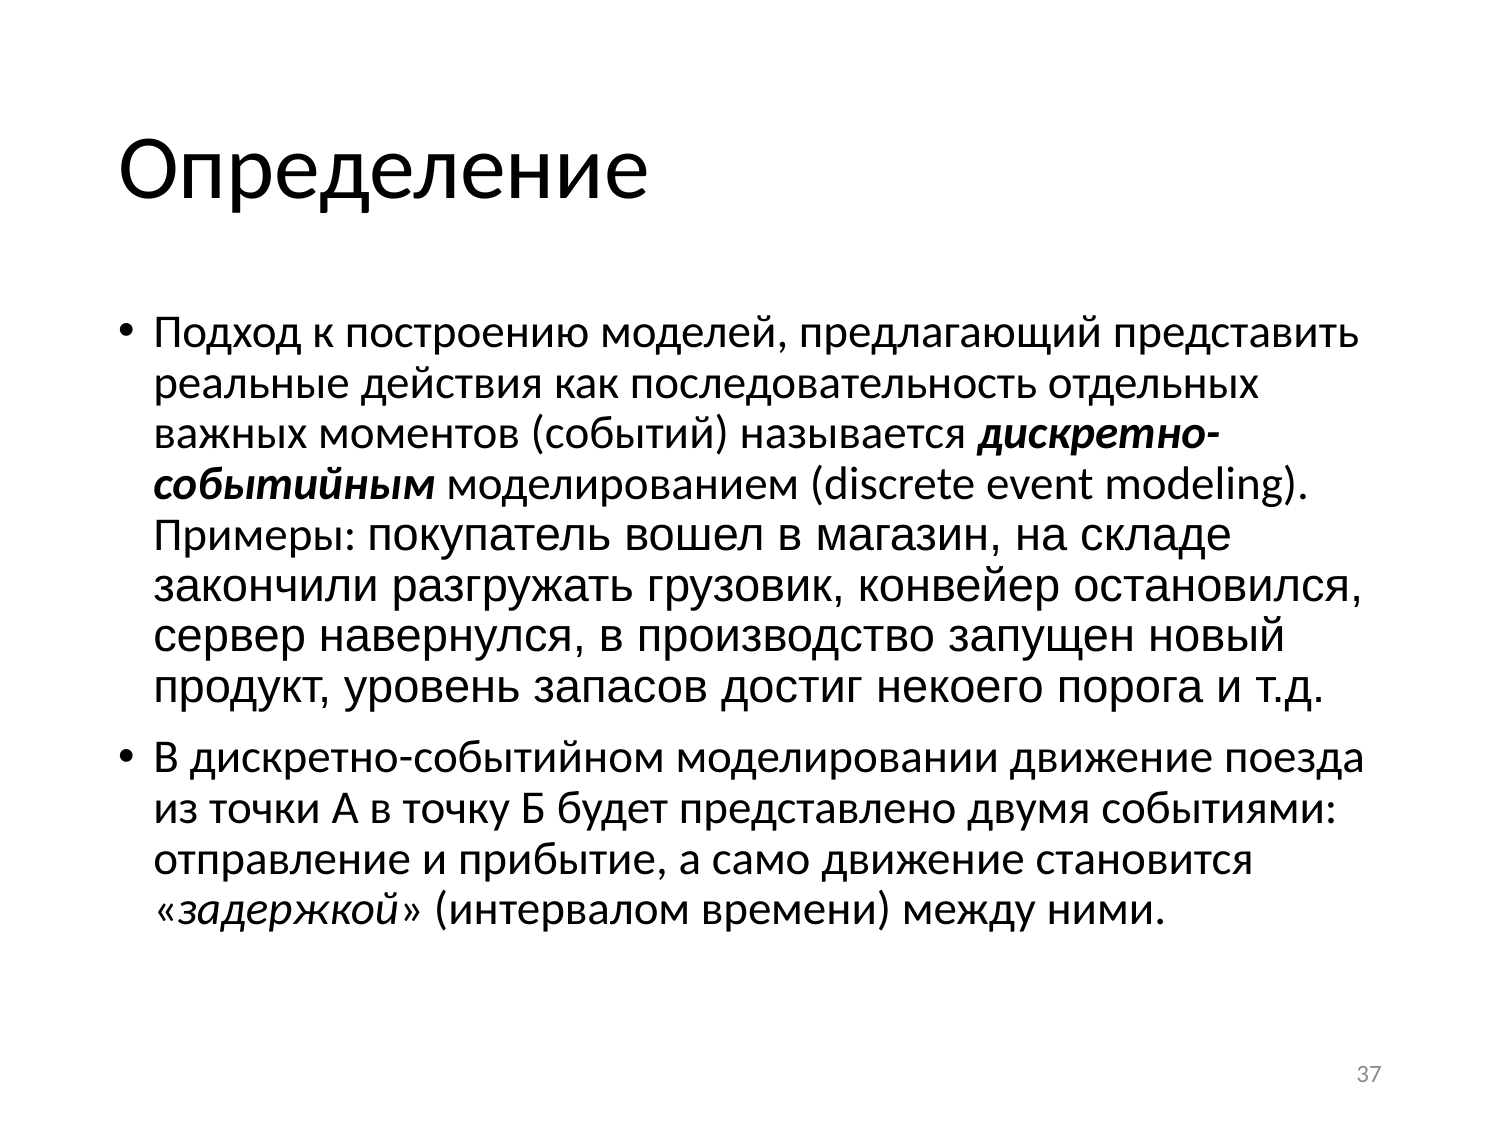

# Определение
Подход к построению моделей, предлагающий представить реальные действия как последовательность отдельных важных моментов (событий) называется дискретно-событийным моделированием (discrete event modeling). Примеры: покупатель вошел в магазин, на складе закончили разгружать грузовик, конвейер остановился, сервер навернулся, в производство запущен новый продукт, уровень запасов достиг некоего порога и т.д.
В дискретно-событийном моделировании движение поезда из точки А в точку Б будет представлено двумя событиями: отправление и прибытие, а само движение становится «задержкой» (интервалом времени) между ними.
37